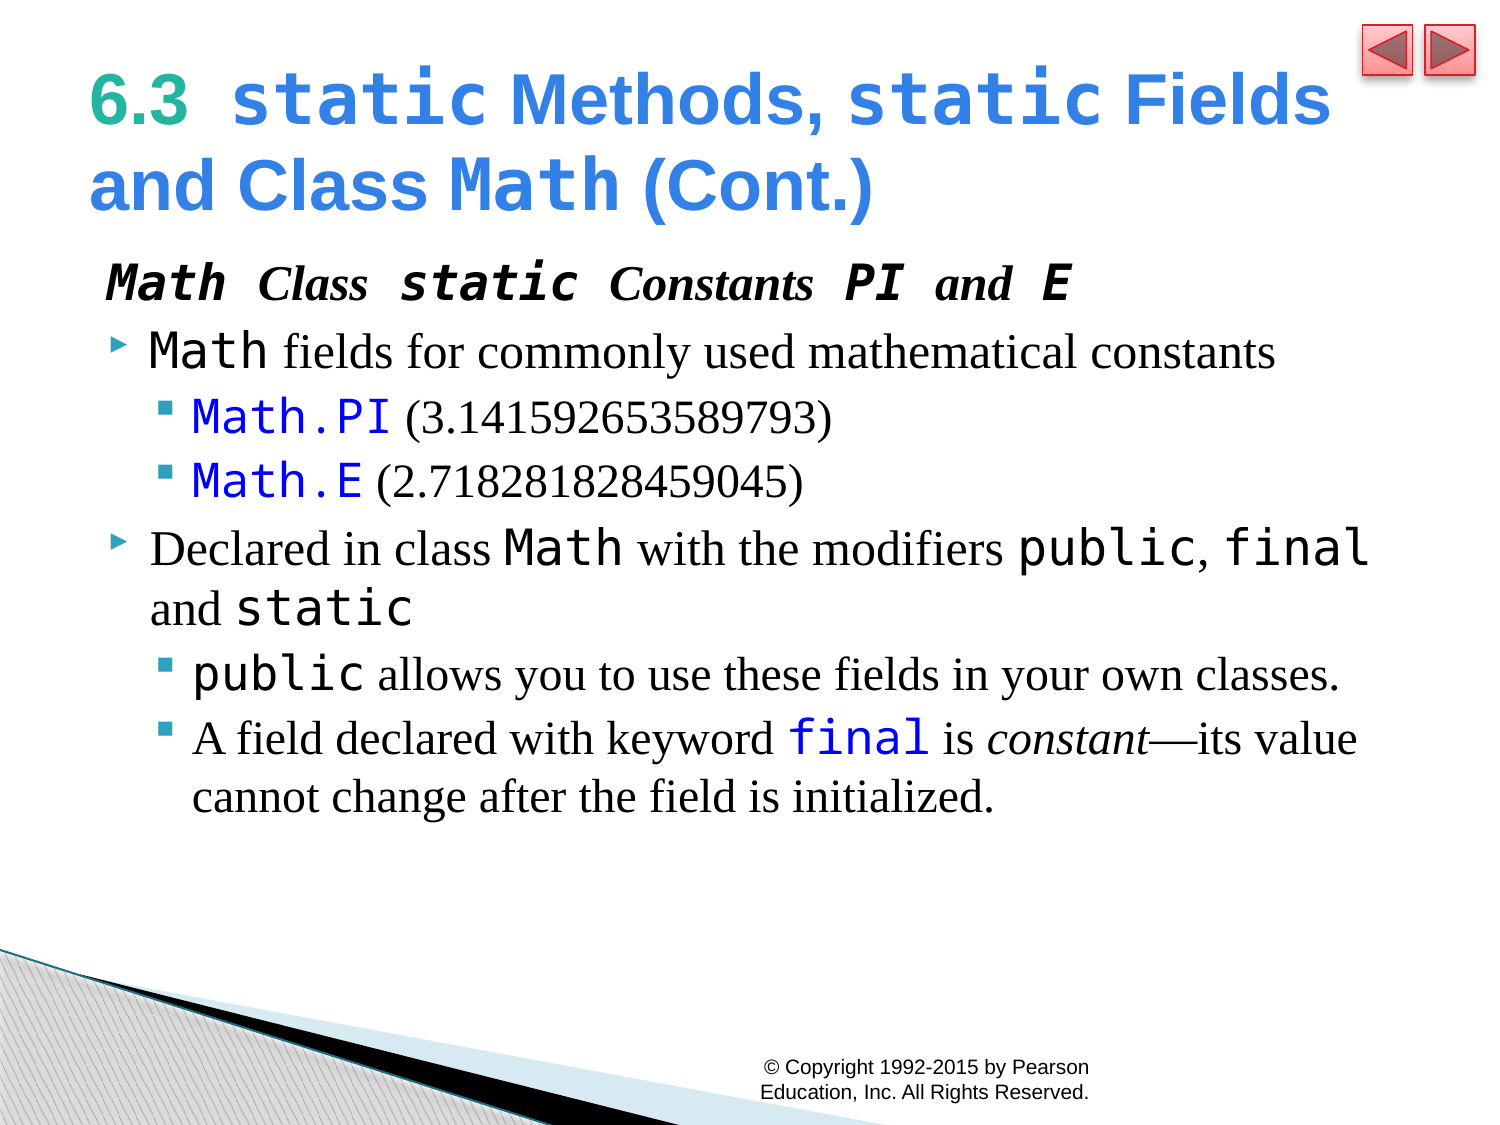

# 6.3  static Methods, static Fields and Class Math (Cont.)
Math Class static Constants PI and E
Math fields for commonly used mathematical constants
Math.PI (3.141592653589793)
Math.E (2.718281828459045)
Declared in class Math with the modifiers public, final and static
public allows you to use these fields in your own classes.
A field declared with keyword final is constant—its value cannot change after the field is initialized.
© Copyright 1992-2015 by Pearson Education, Inc. All Rights Reserved.